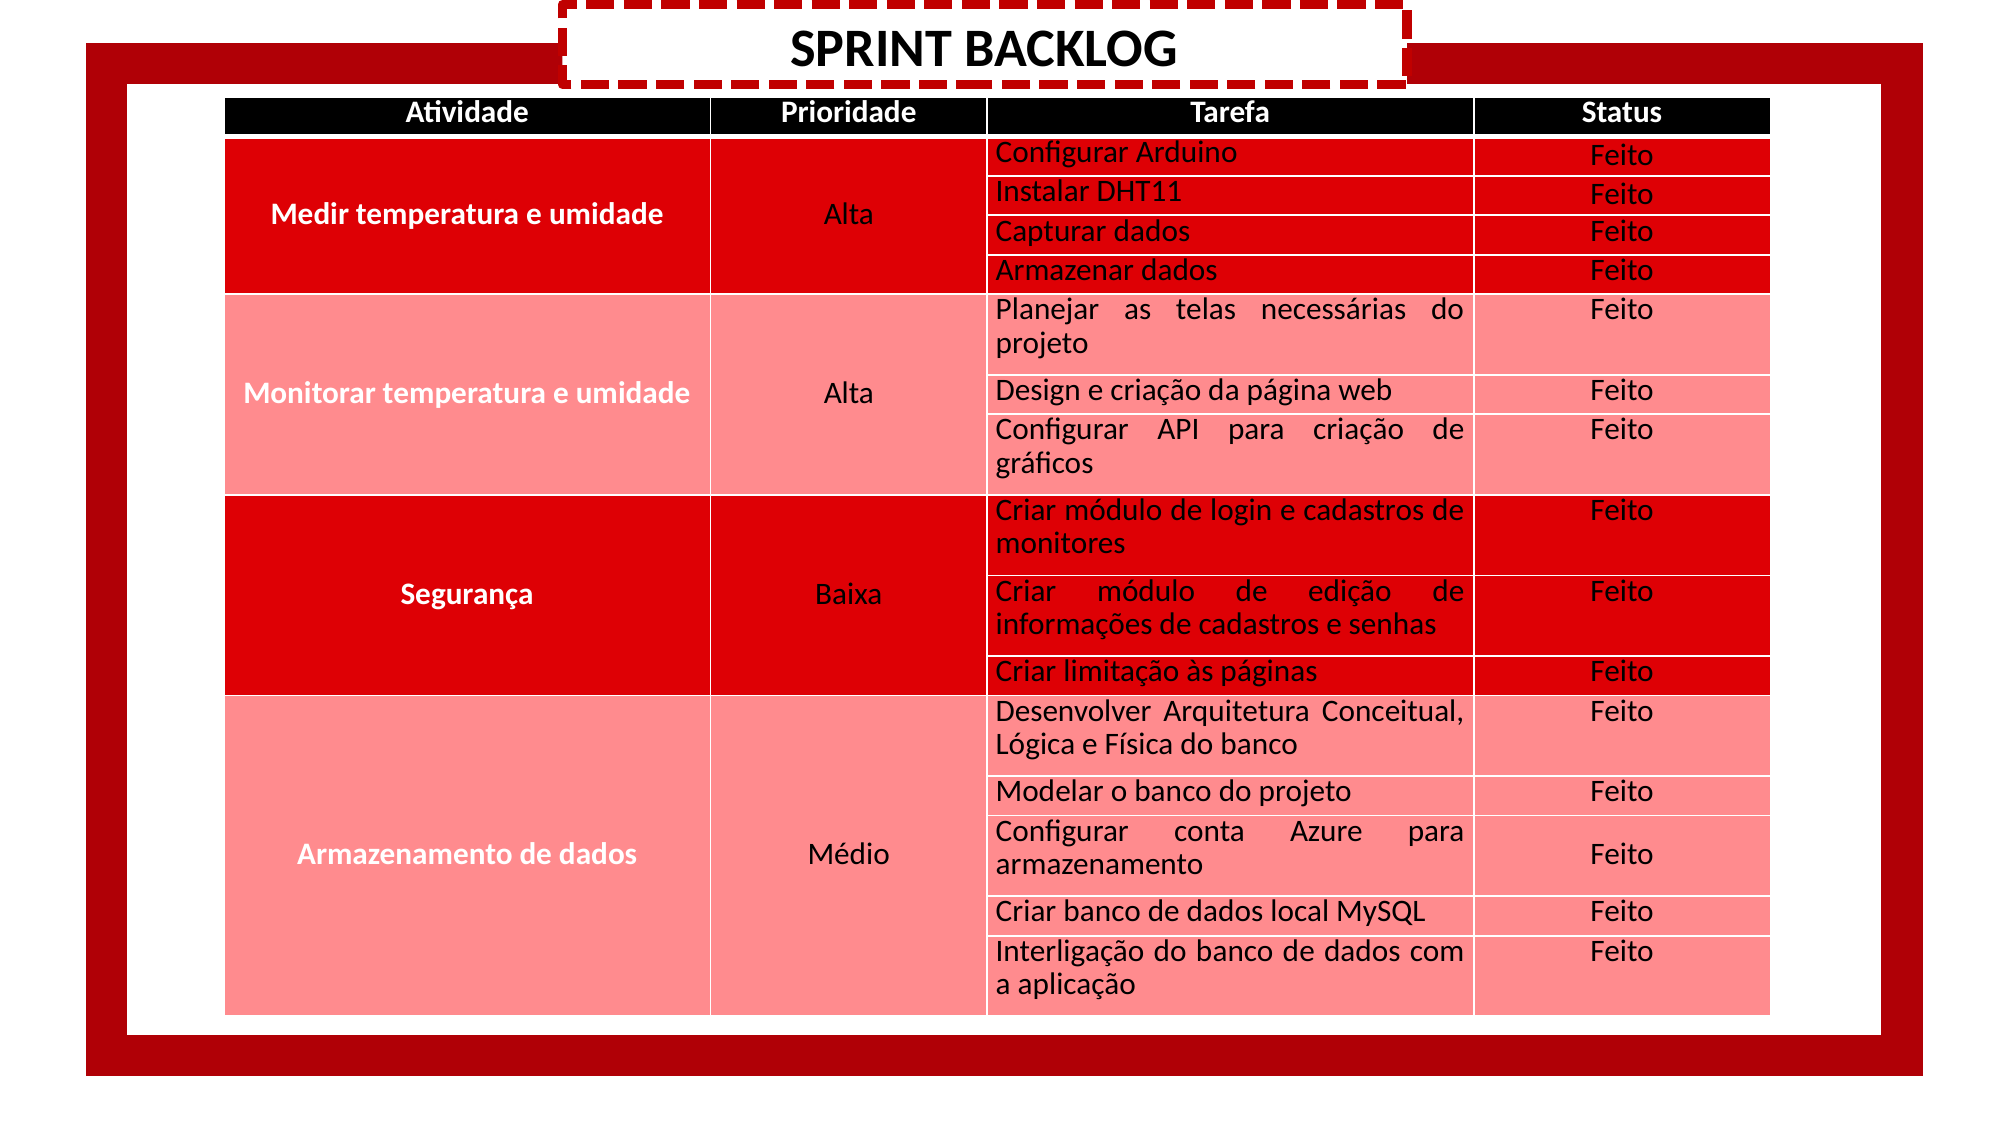

SPRINT BACKLOG

| Atividade | Prioridade | Tarefa | Status |
| --- | --- | --- | --- |
| Medir temperatura e umidade | Alta | Configurar Arduino | Feito |
|  |  | Instalar DHT11 | Feito |
|  |  | Capturar dados | Feito |
|  |  | Armazenar dados | Feito |
| Monitorar temperatura e umidade | Alta | Planejar as telas necessárias do projeto | Feito |
|  |  | Design e criação da página web | Feito |
|  |  | Configurar API para criação de gráficos | Feito |
| Segurança | Baixa | Criar módulo de login e cadastros de monitores | Feito |
|  |  | Criar módulo de edição de informações de cadastros e senhas | Feito |
|  |  | Criar limitação às páginas | Feito |
| Armazenamento de dados | Médio | Desenvolver Arquitetura Conceitual, Lógica e Física do banco | Feito |
|  |  | Modelar o banco do projeto | Feito |
|  |  | Configurar conta Azure para armazenamento | Feito |
|  |  | Criar banco de dados local MySQL | Feito |
|  |  | Interligação do banco de dados com a aplicação | Feito |